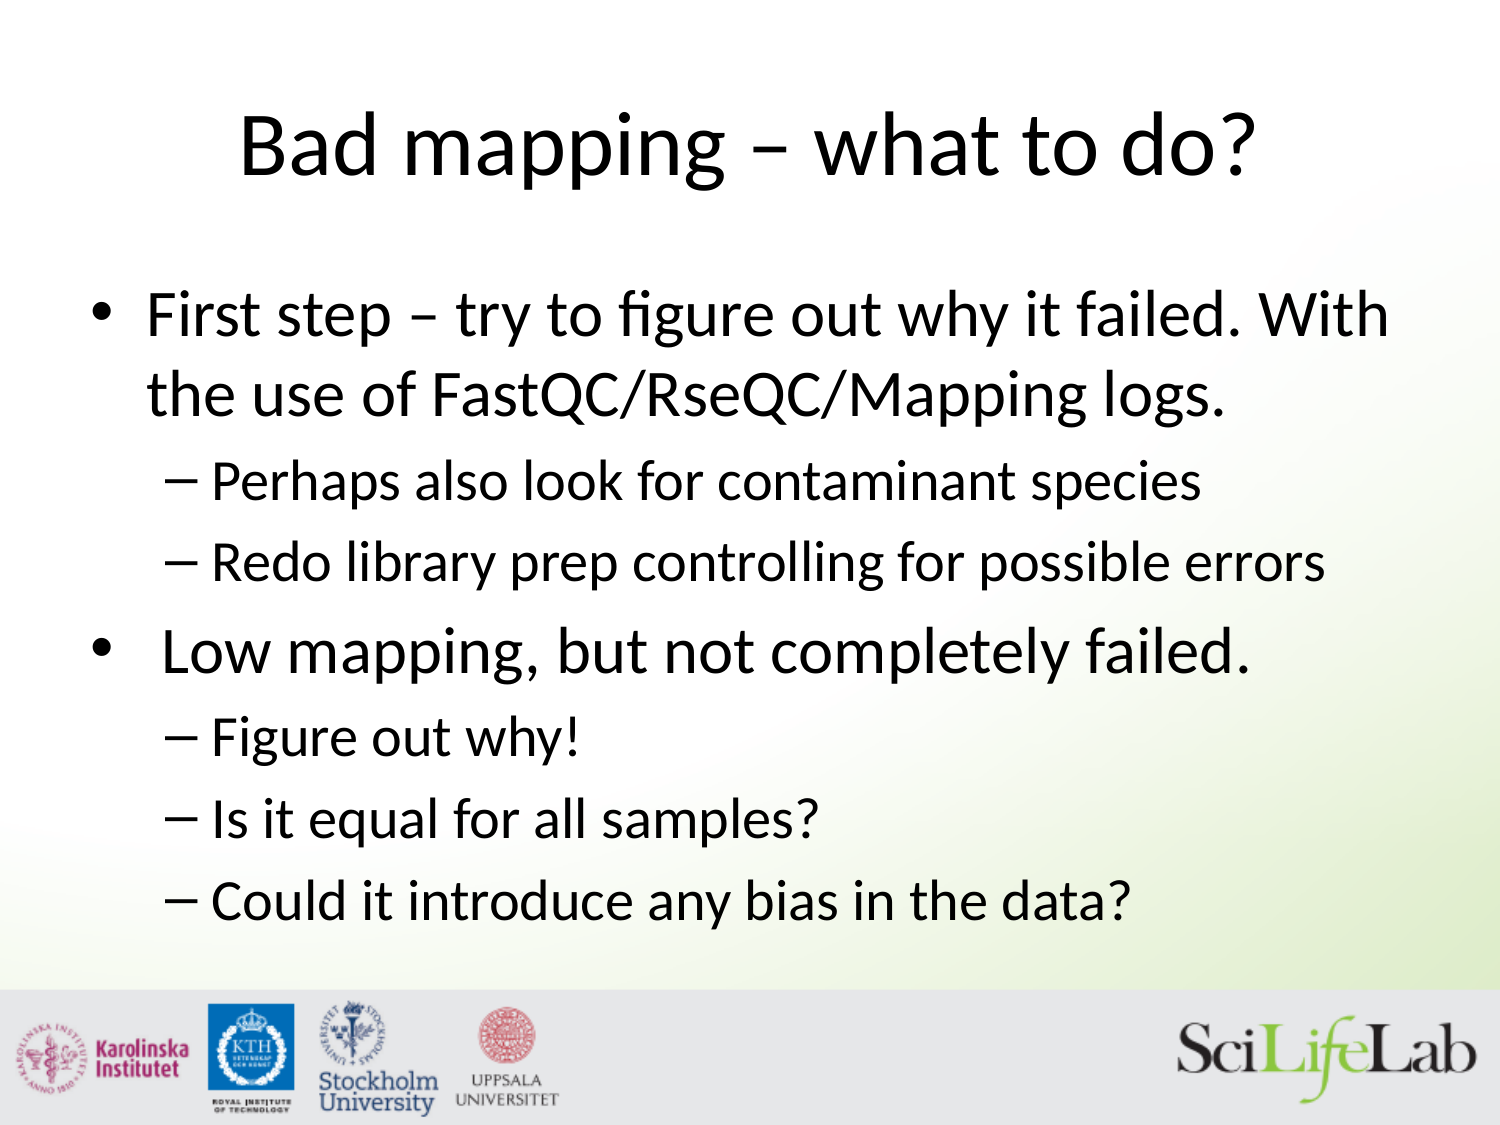

# Bad mapping – what to do?
First step – try to figure out why it failed. With the use of FastQC/RseQC/Mapping logs.
Perhaps also look for contaminant species
Redo library prep controlling for possible errors
 Low mapping, but not completely failed.
Figure out why!
Is it equal for all samples?
Could it introduce any bias in the data?